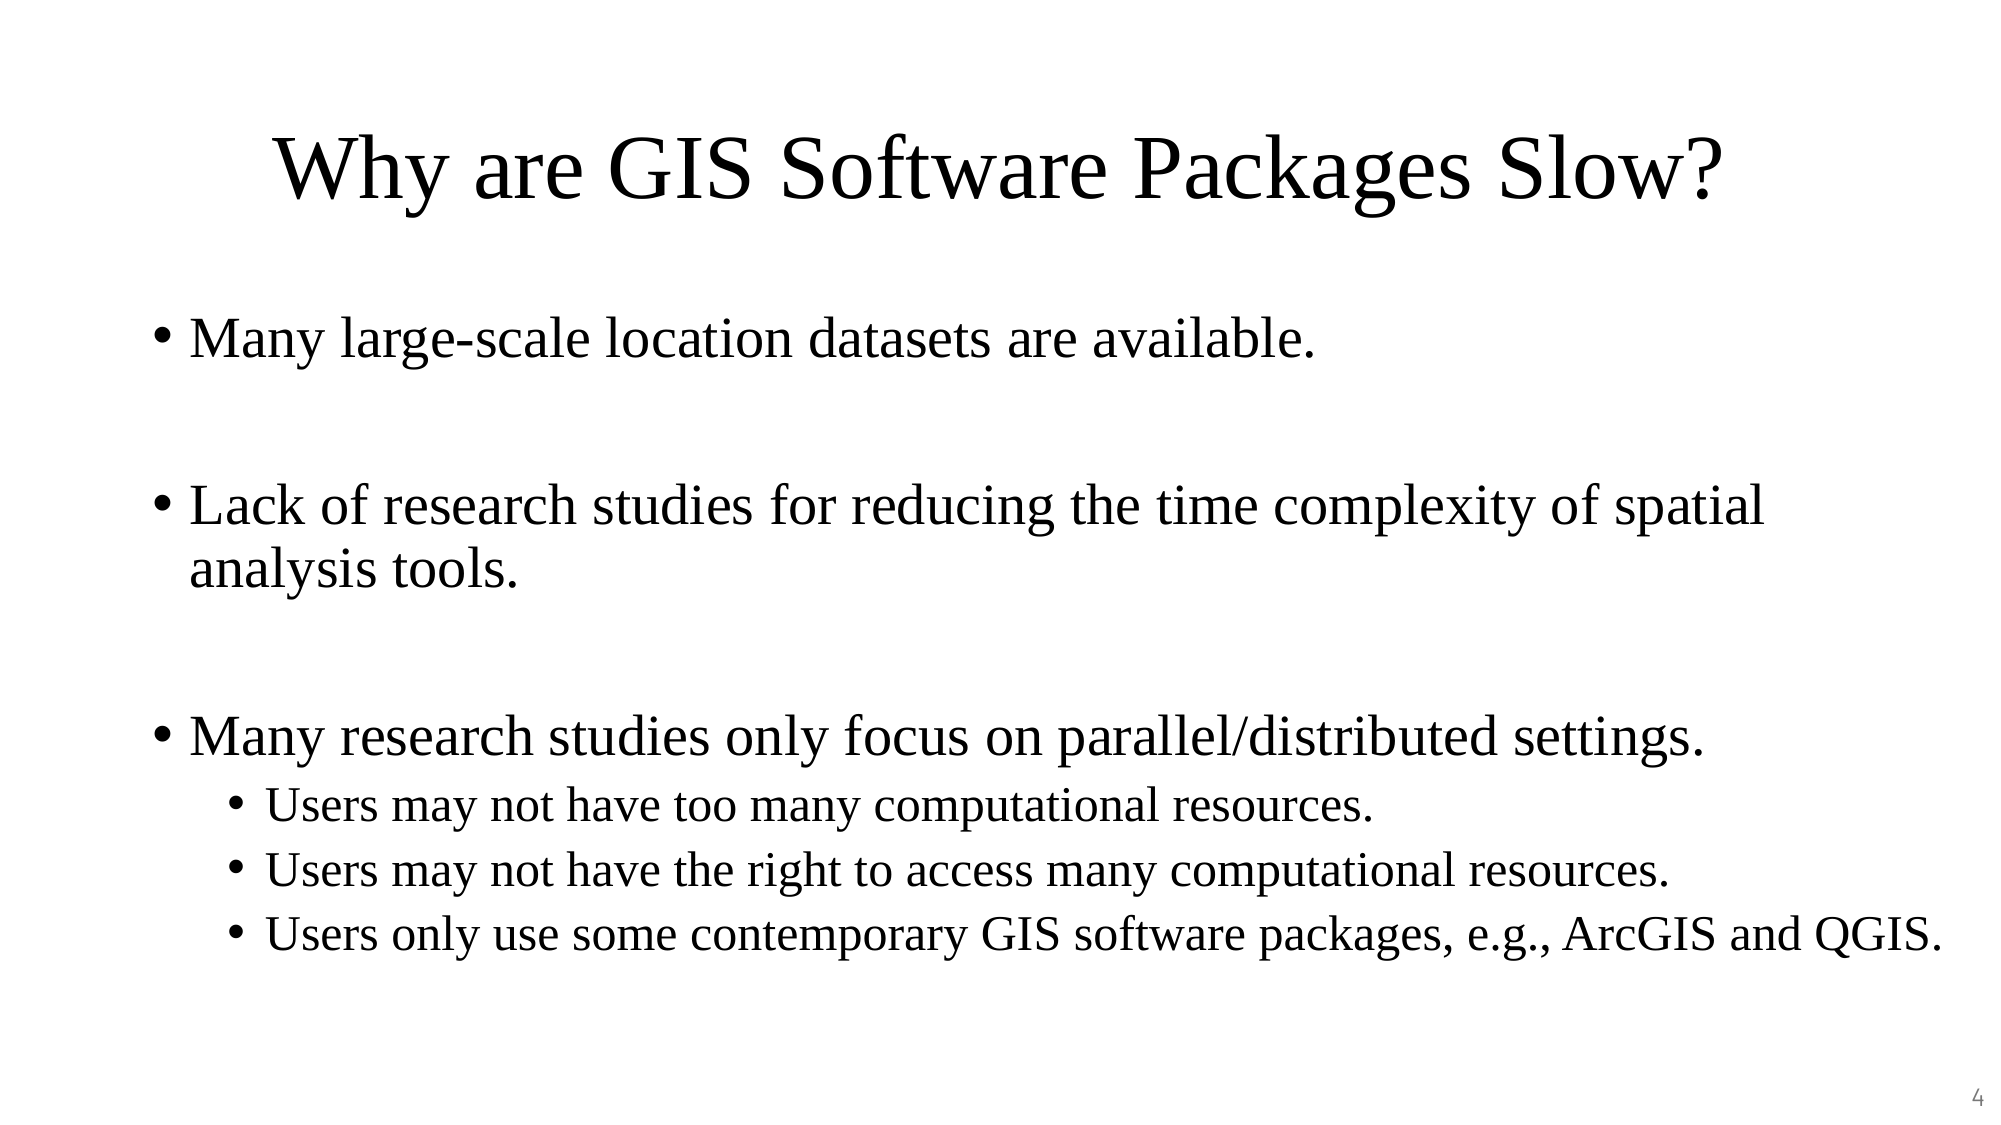

# Why are GIS Software Packages Slow?
Many large-scale location datasets are available.

Lack of research studies for reducing the time complexity of spatial analysis tools.

Many research studies only focus on parallel/distributed settings.
Users may not have too many computational resources.
Users may not have the right to access many computational resources.
Users only use some contemporary GIS software packages, e.g., ArcGIS and QGIS.
4